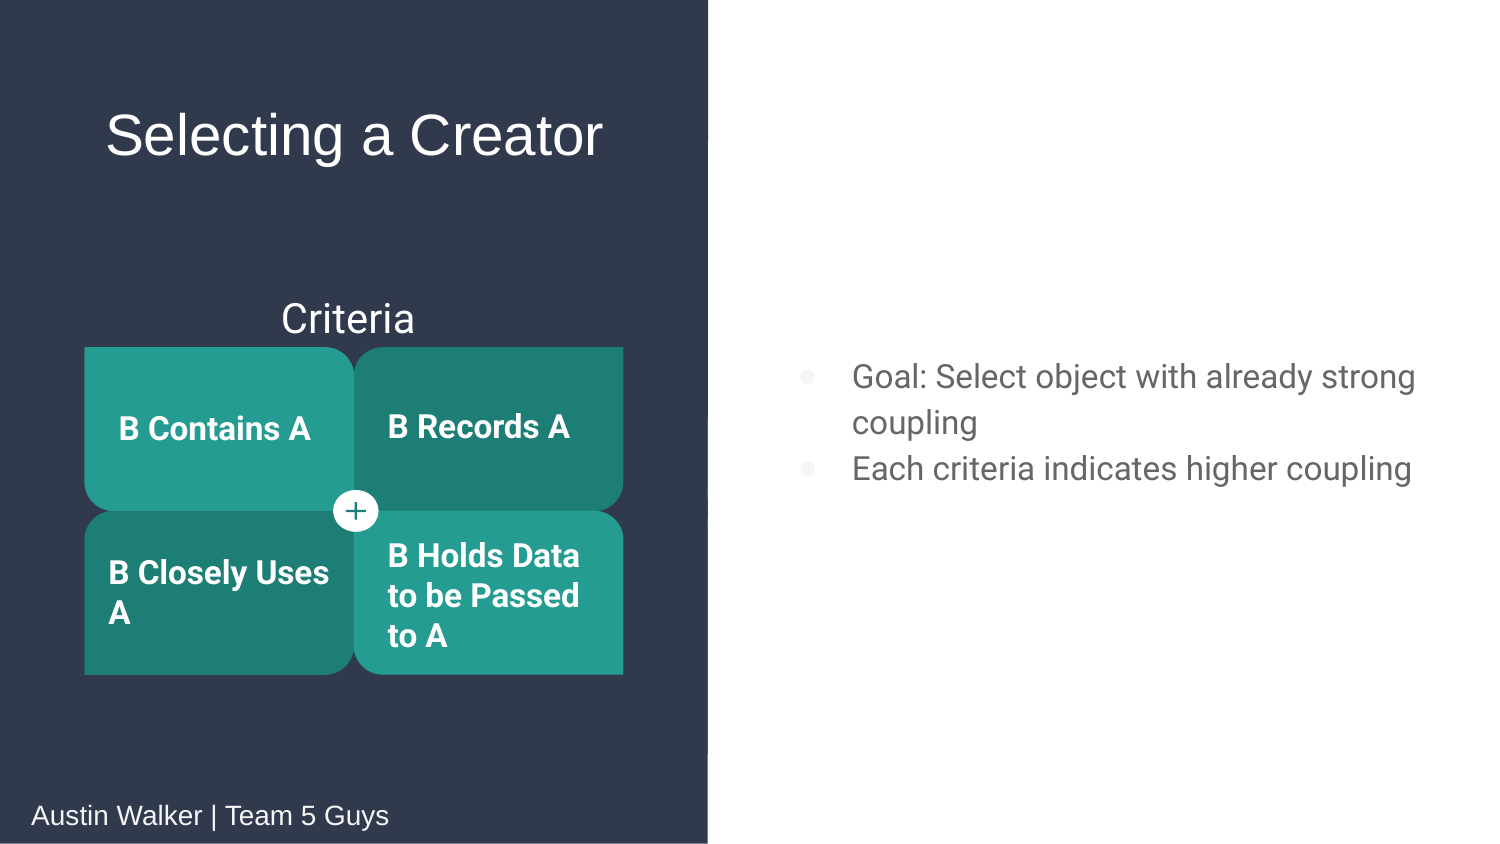

# Selecting a Creator
Goal: Select object with already strong coupling
Each criteria indicates higher coupling
Criteria

B Contains A

B Records A

B Closely Uses A

B Holds Data to be Passed to A

Austin Walker | Team 5 Guys